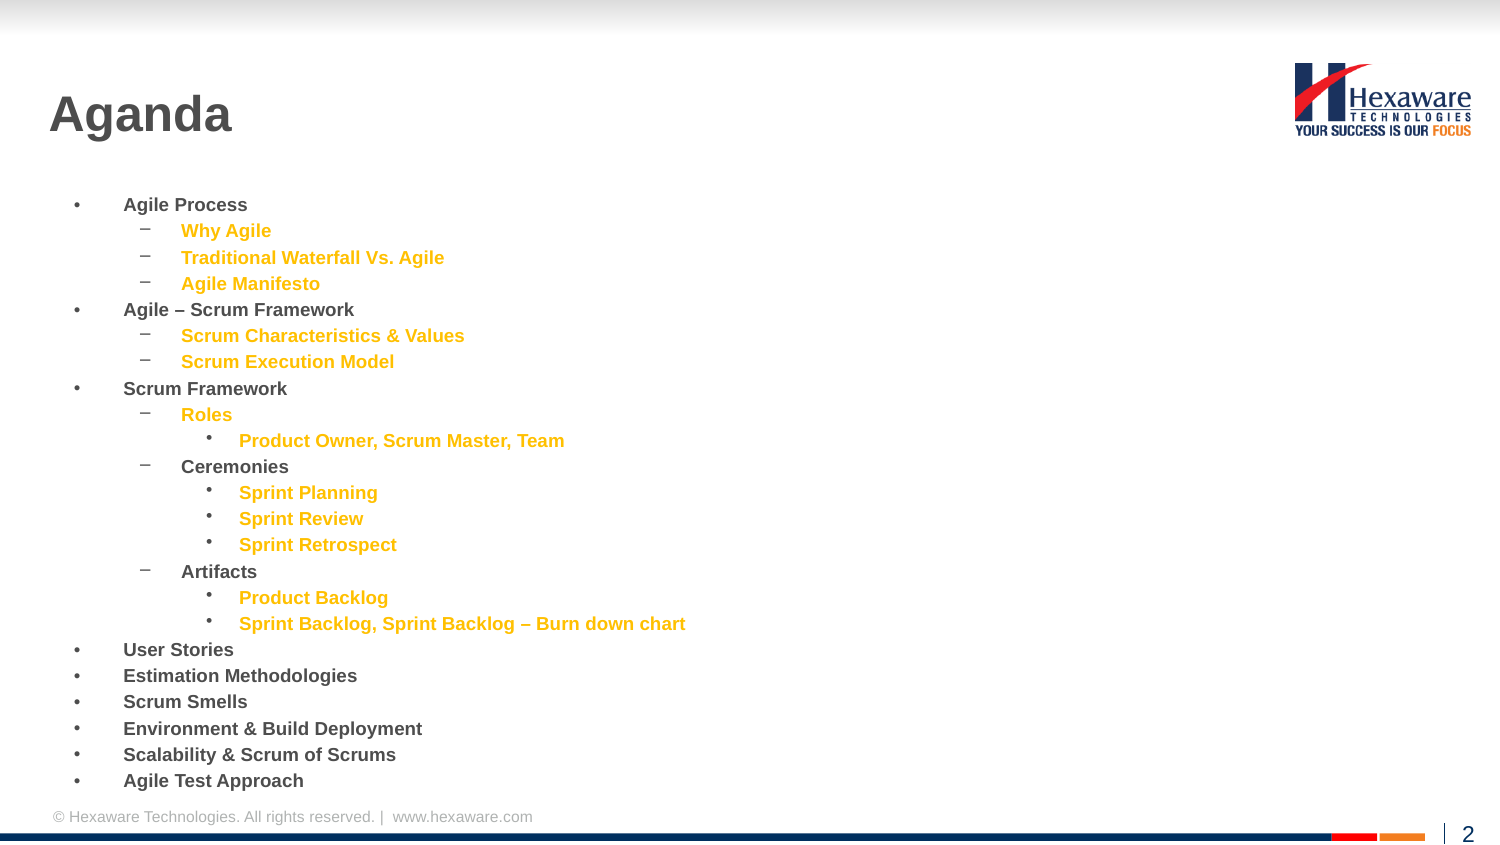

# Aganda
Agile Process
Why Agile
Traditional Waterfall Vs. Agile
Agile Manifesto
Agile – Scrum Framework
Scrum Characteristics & Values
Scrum Execution Model
Scrum Framework
Roles
Product Owner, Scrum Master, Team
Ceremonies
Sprint Planning
Sprint Review
Sprint Retrospect
Artifacts
Product Backlog
Sprint Backlog, Sprint Backlog – Burn down chart
User Stories
Estimation Methodologies
Scrum Smells
Environment & Build Deployment
Scalability & Scrum of Scrums
Agile Test Approach